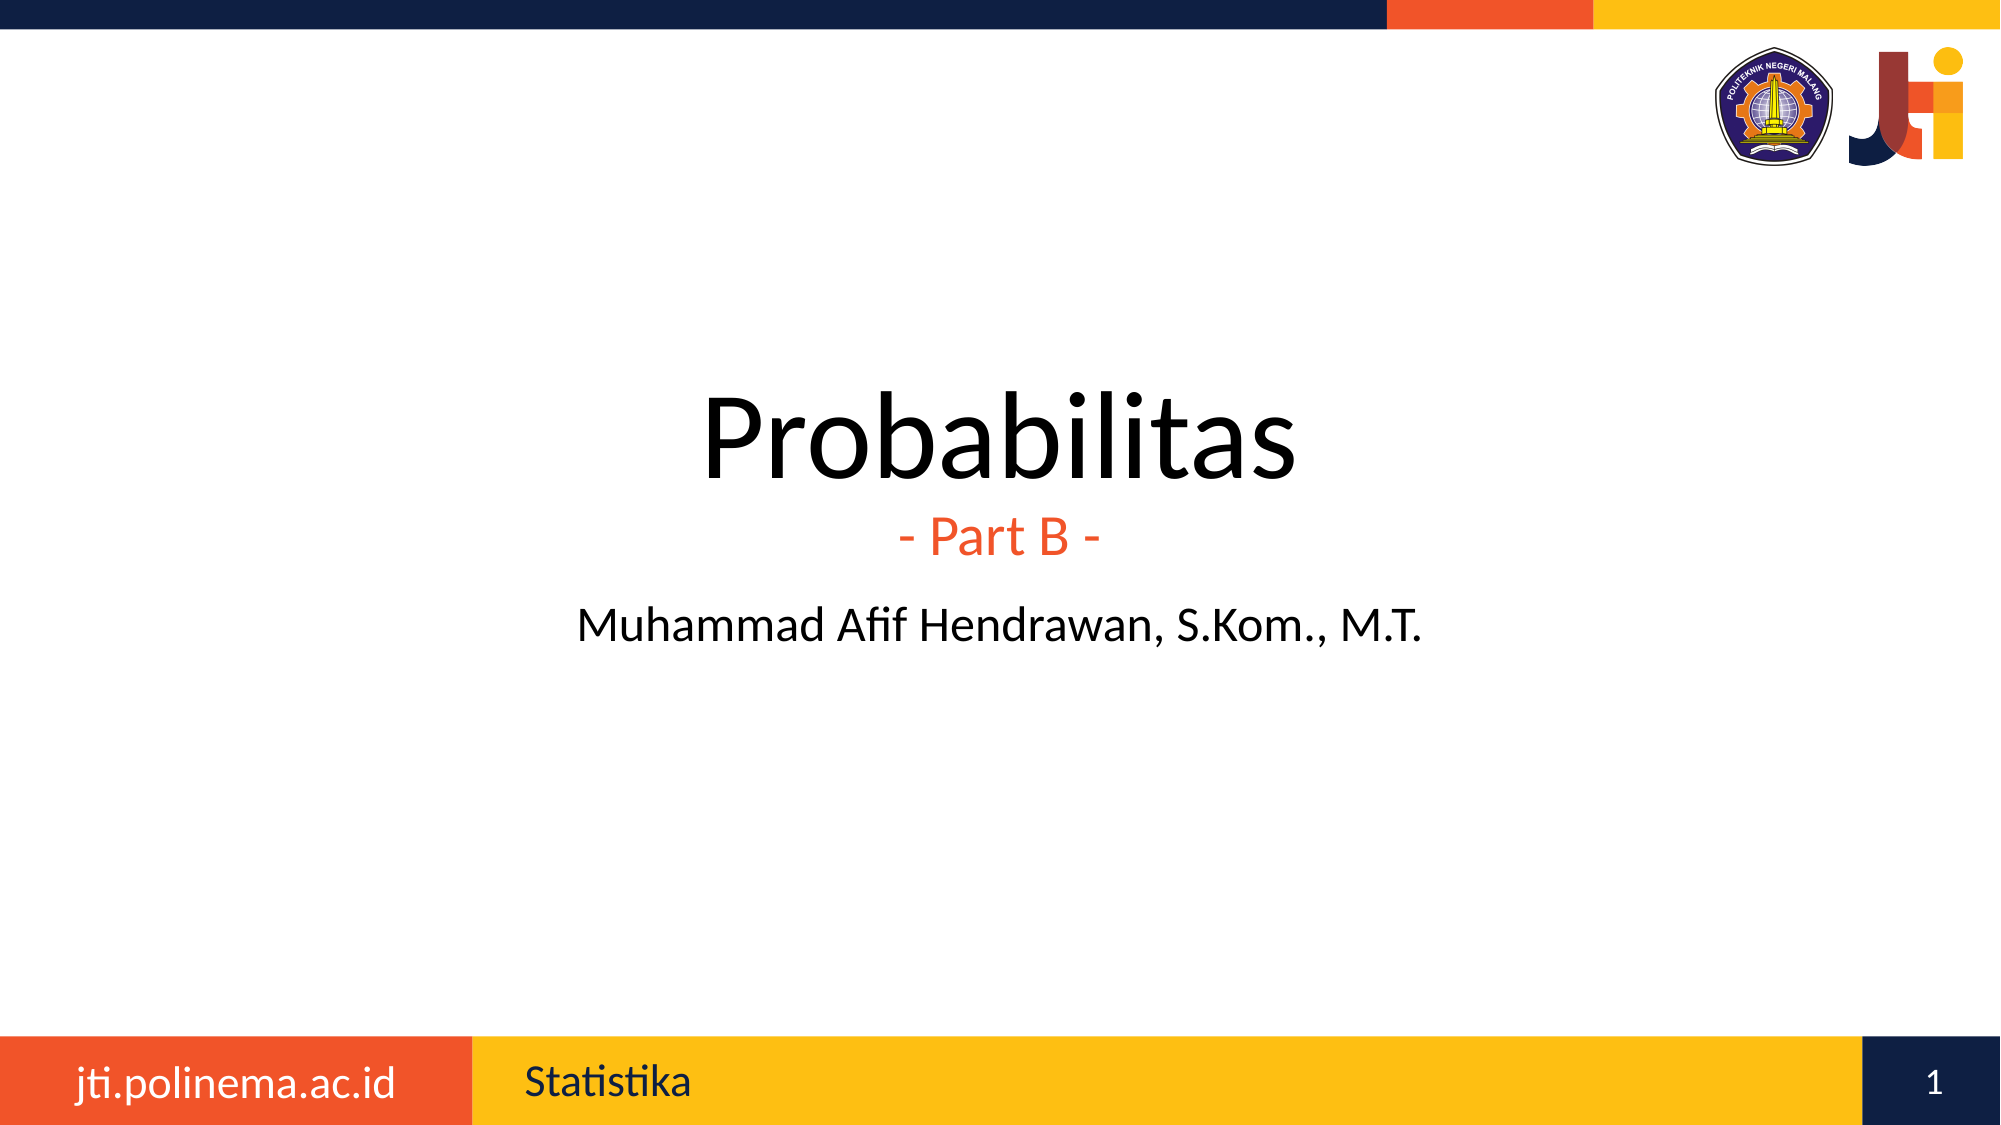

# Probabilitas - Part B -
Muhammad Afif Hendrawan, S.Kom., M.T.
1